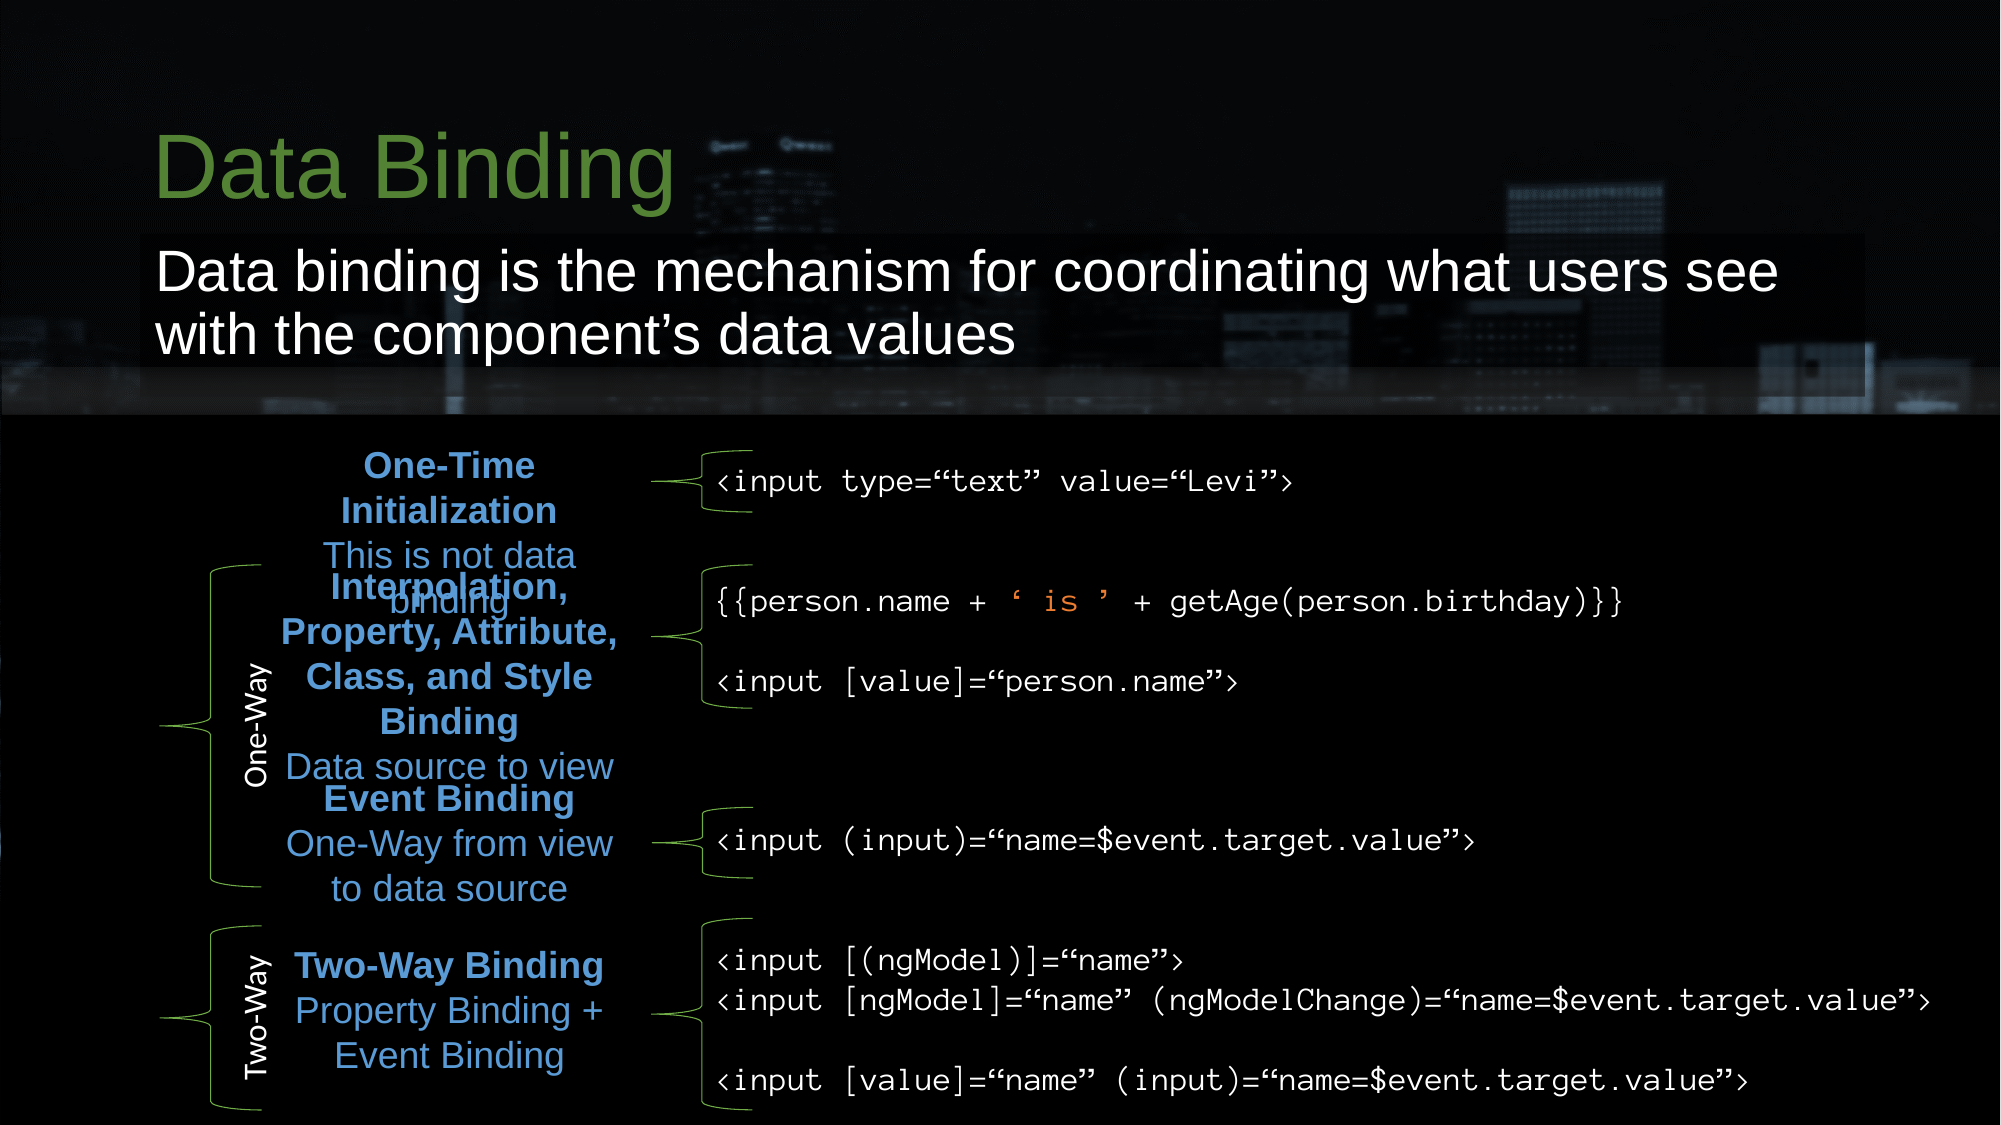

# Data Binding
Data binding is the mechanism for coordinating what users see with the component’s data values

One-Time Initialization
This is not data binding
Interpolation, Property, Attribute, Class, and Style Binding
Data source to view
Event Binding
One-Way from view to data source
Two-Way Binding
Property Binding + Event Binding

<input type=“text” value=“Levi”>

{{person.name + ‘ is ’ + getAge(person.birthday)}}

<input [value]=“person.name”>

<input (input)=“name=$event.target.value”>

<input [(ngModel)]=“name”>
<input [ngModel]=“name” (ngModelChange)=“name=$event.target.value”>

<input [value]=“name” (input)=“name=$event.target.value”>

One-Way
Two-Way